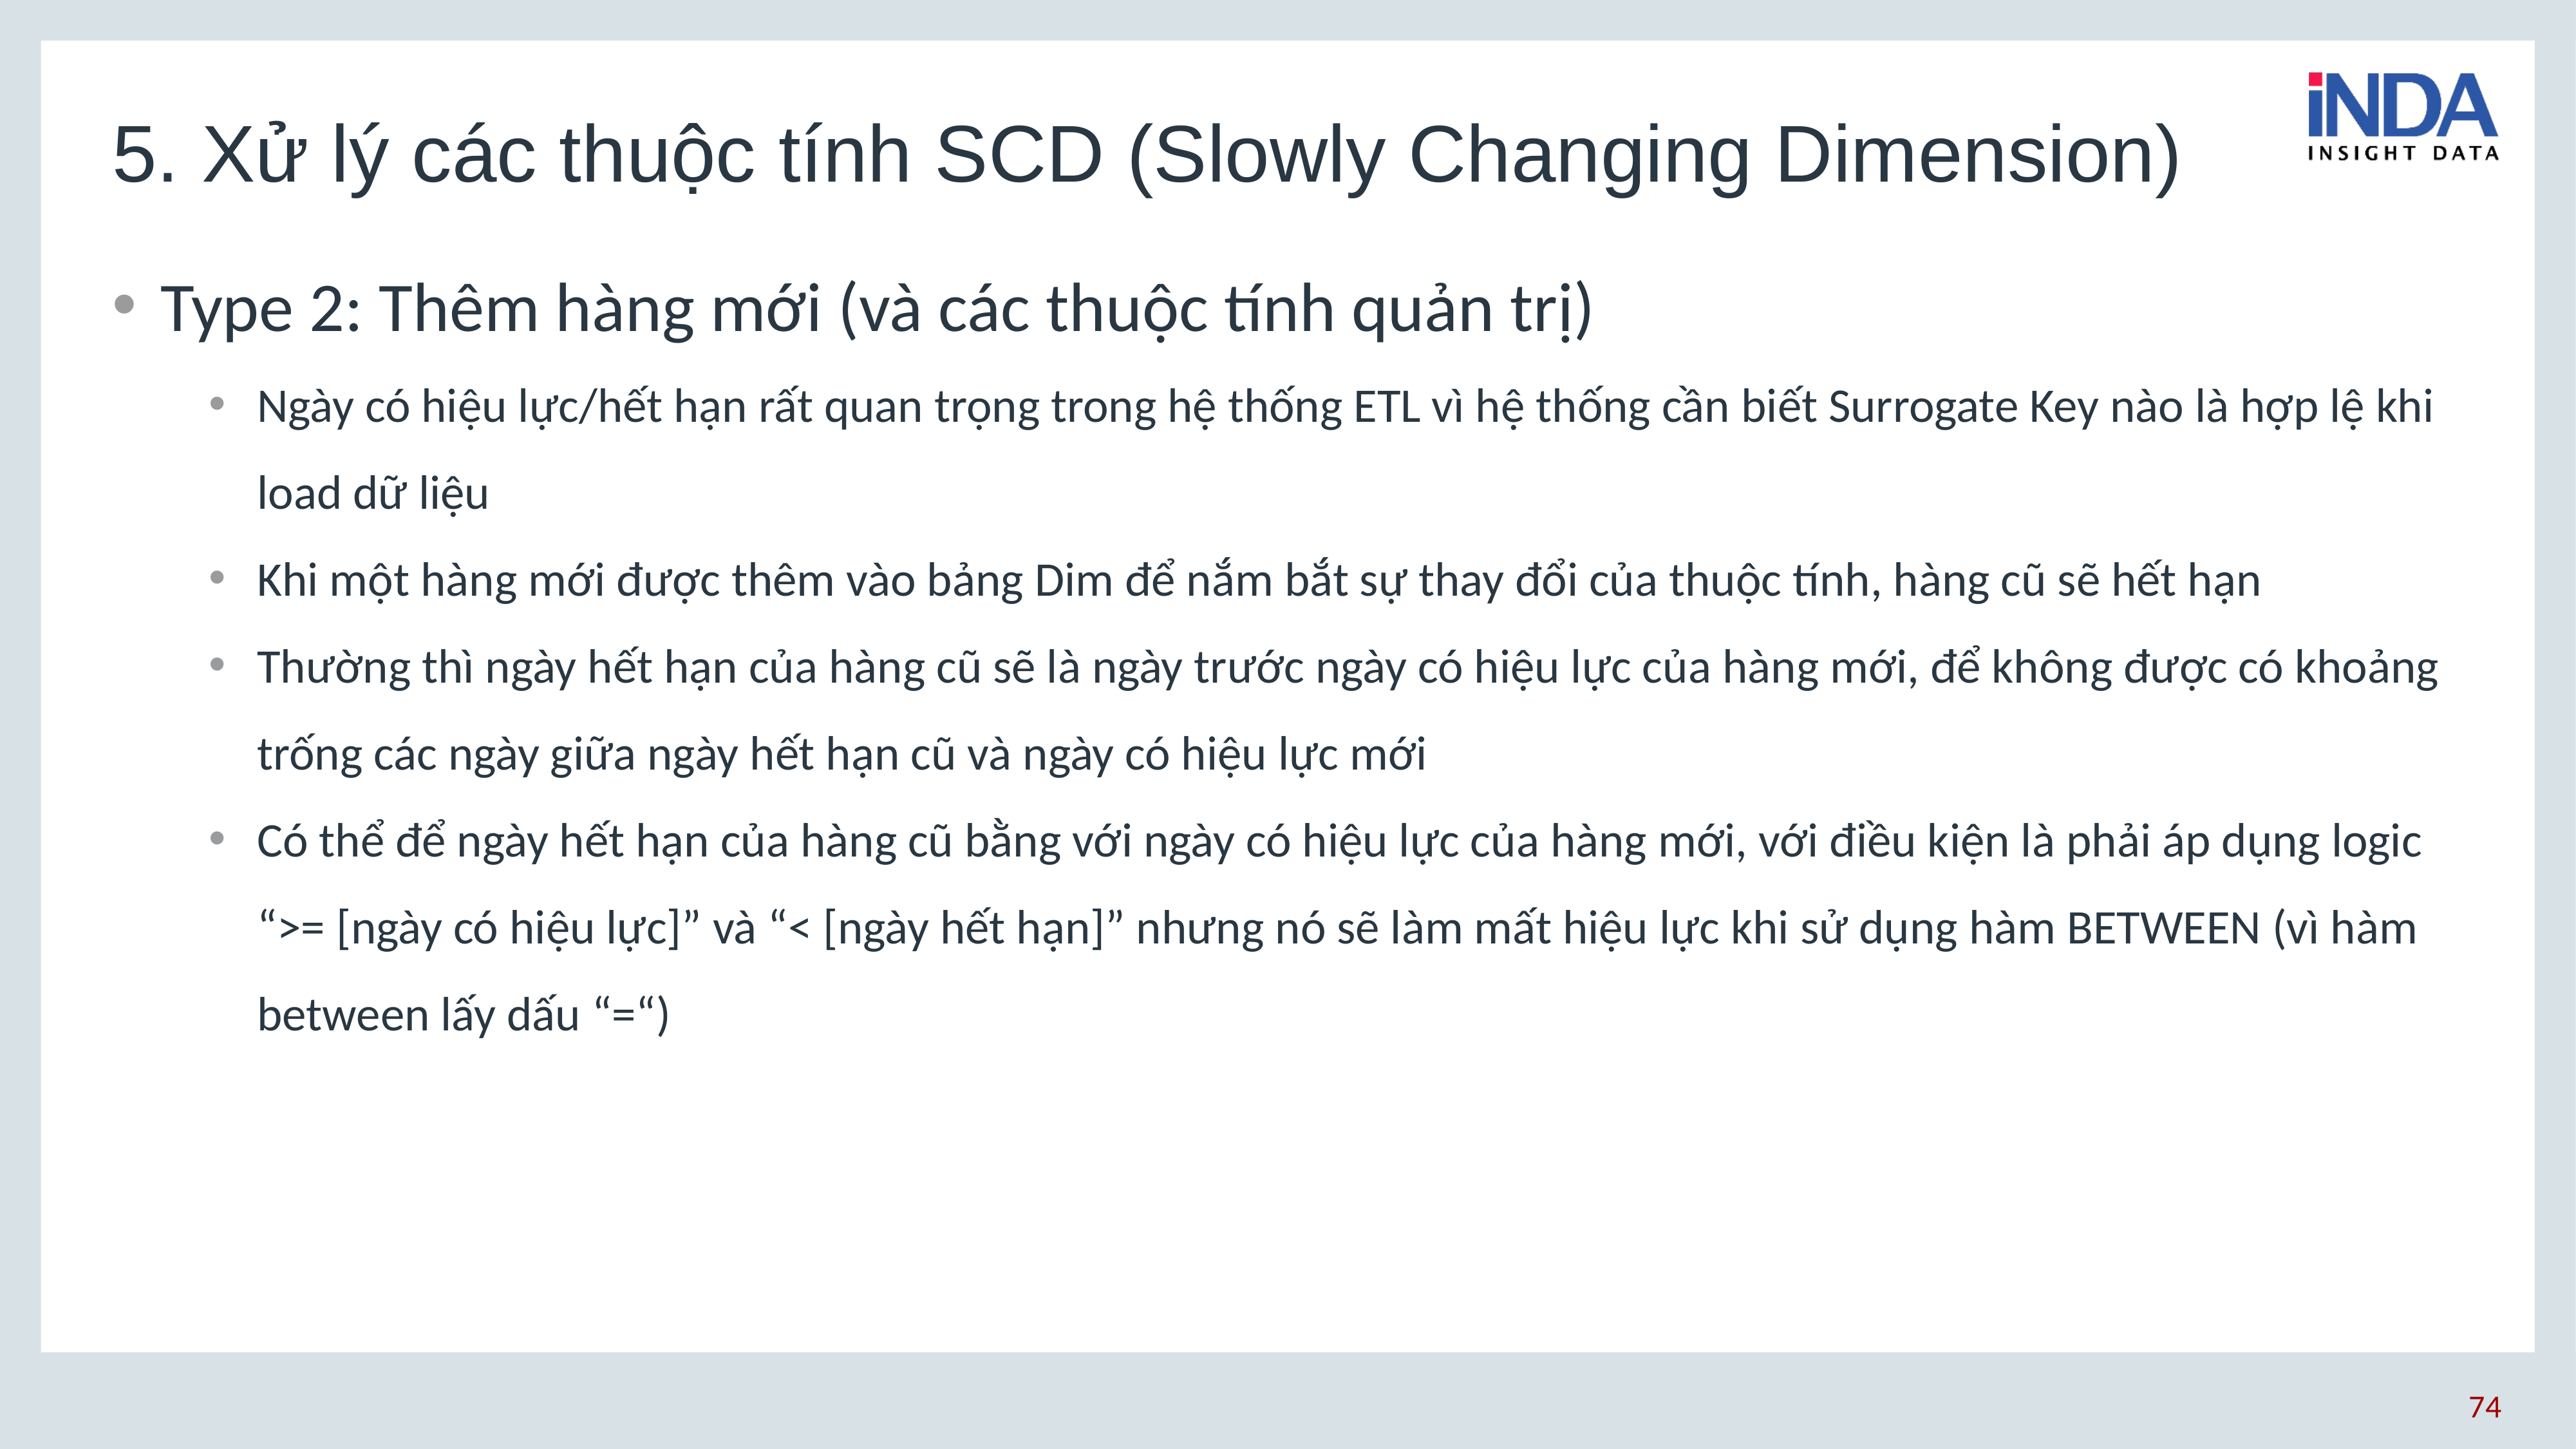

# 5. Xử lý các thuộc tính SCD (Slowly Changing Dimension)
Type 2: Thêm hàng mới (và các thuộc tính quản trị)
Ngày có hiệu lực/hết hạn rất quan trọng trong hệ thống ETL vì hệ thống cần biết Surrogate Key nào là hợp lệ khi load dữ liệu
Khi một hàng mới được thêm vào bảng Dim để nắm bắt sự thay đổi của thuộc tính, hàng cũ sẽ hết hạn
Thường thì ngày hết hạn của hàng cũ sẽ là ngày trước ngày có hiệu lực của hàng mới, để không được có khoảng trống các ngày giữa ngày hết hạn cũ và ngày có hiệu lực mới
Có thể để ngày hết hạn của hàng cũ bằng với ngày có hiệu lực của hàng mới, với điều kiện là phải áp dụng logic “>= [ngày có hiệu lực]” và “< [ngày hết hạn]” nhưng nó sẽ làm mất hiệu lực khi sử dụng hàm BETWEEN (vì hàm between lấy dấu “=“)
74